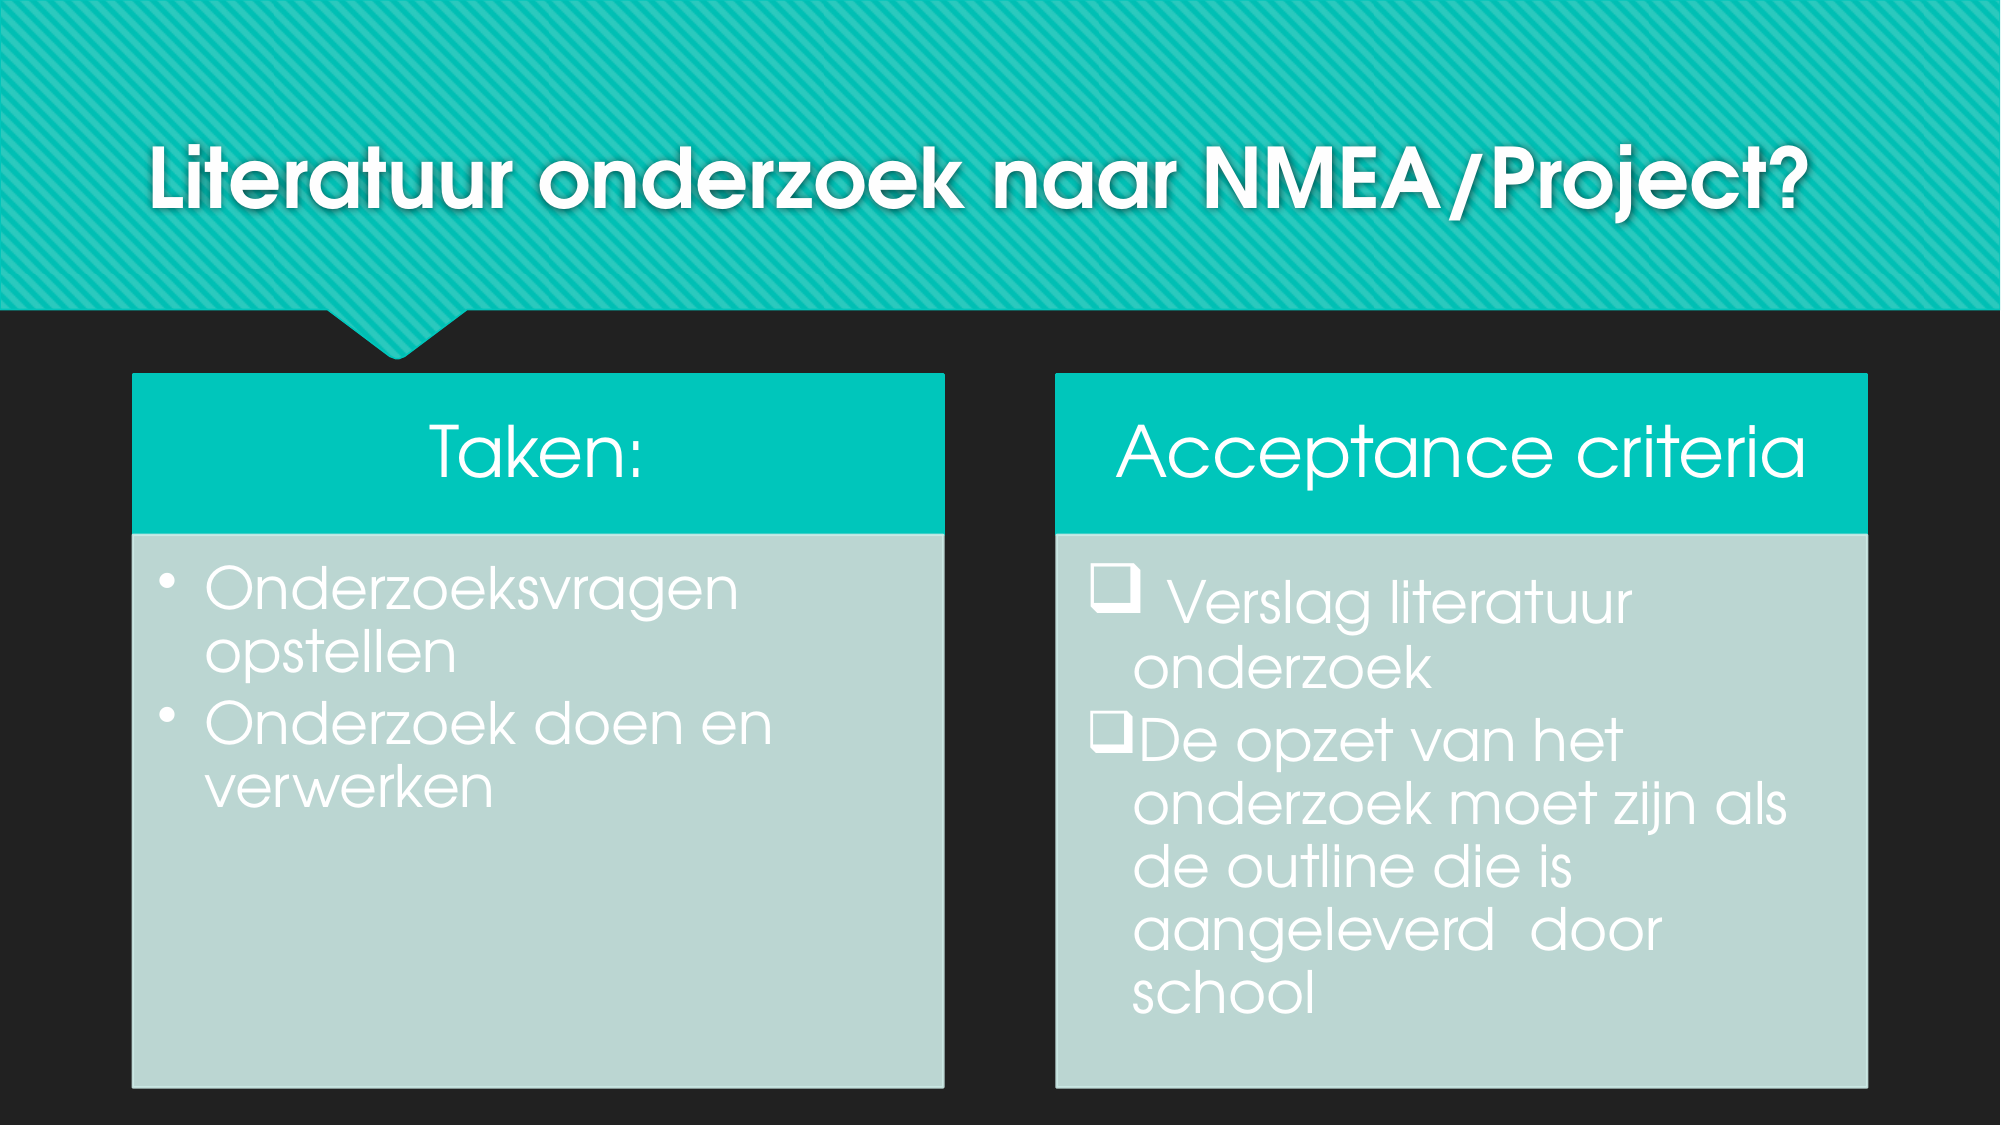

# Literatuur onderzoek naar NMEA/Project?

Taken:
Onderzoeksvragen opstellen
Onderzoek doen en verwerken

Acceptance criteria
 Verslag literatuur onderzoek
De opzet van het onderzoek moet zijn als de outline die is aangeleverd  door school